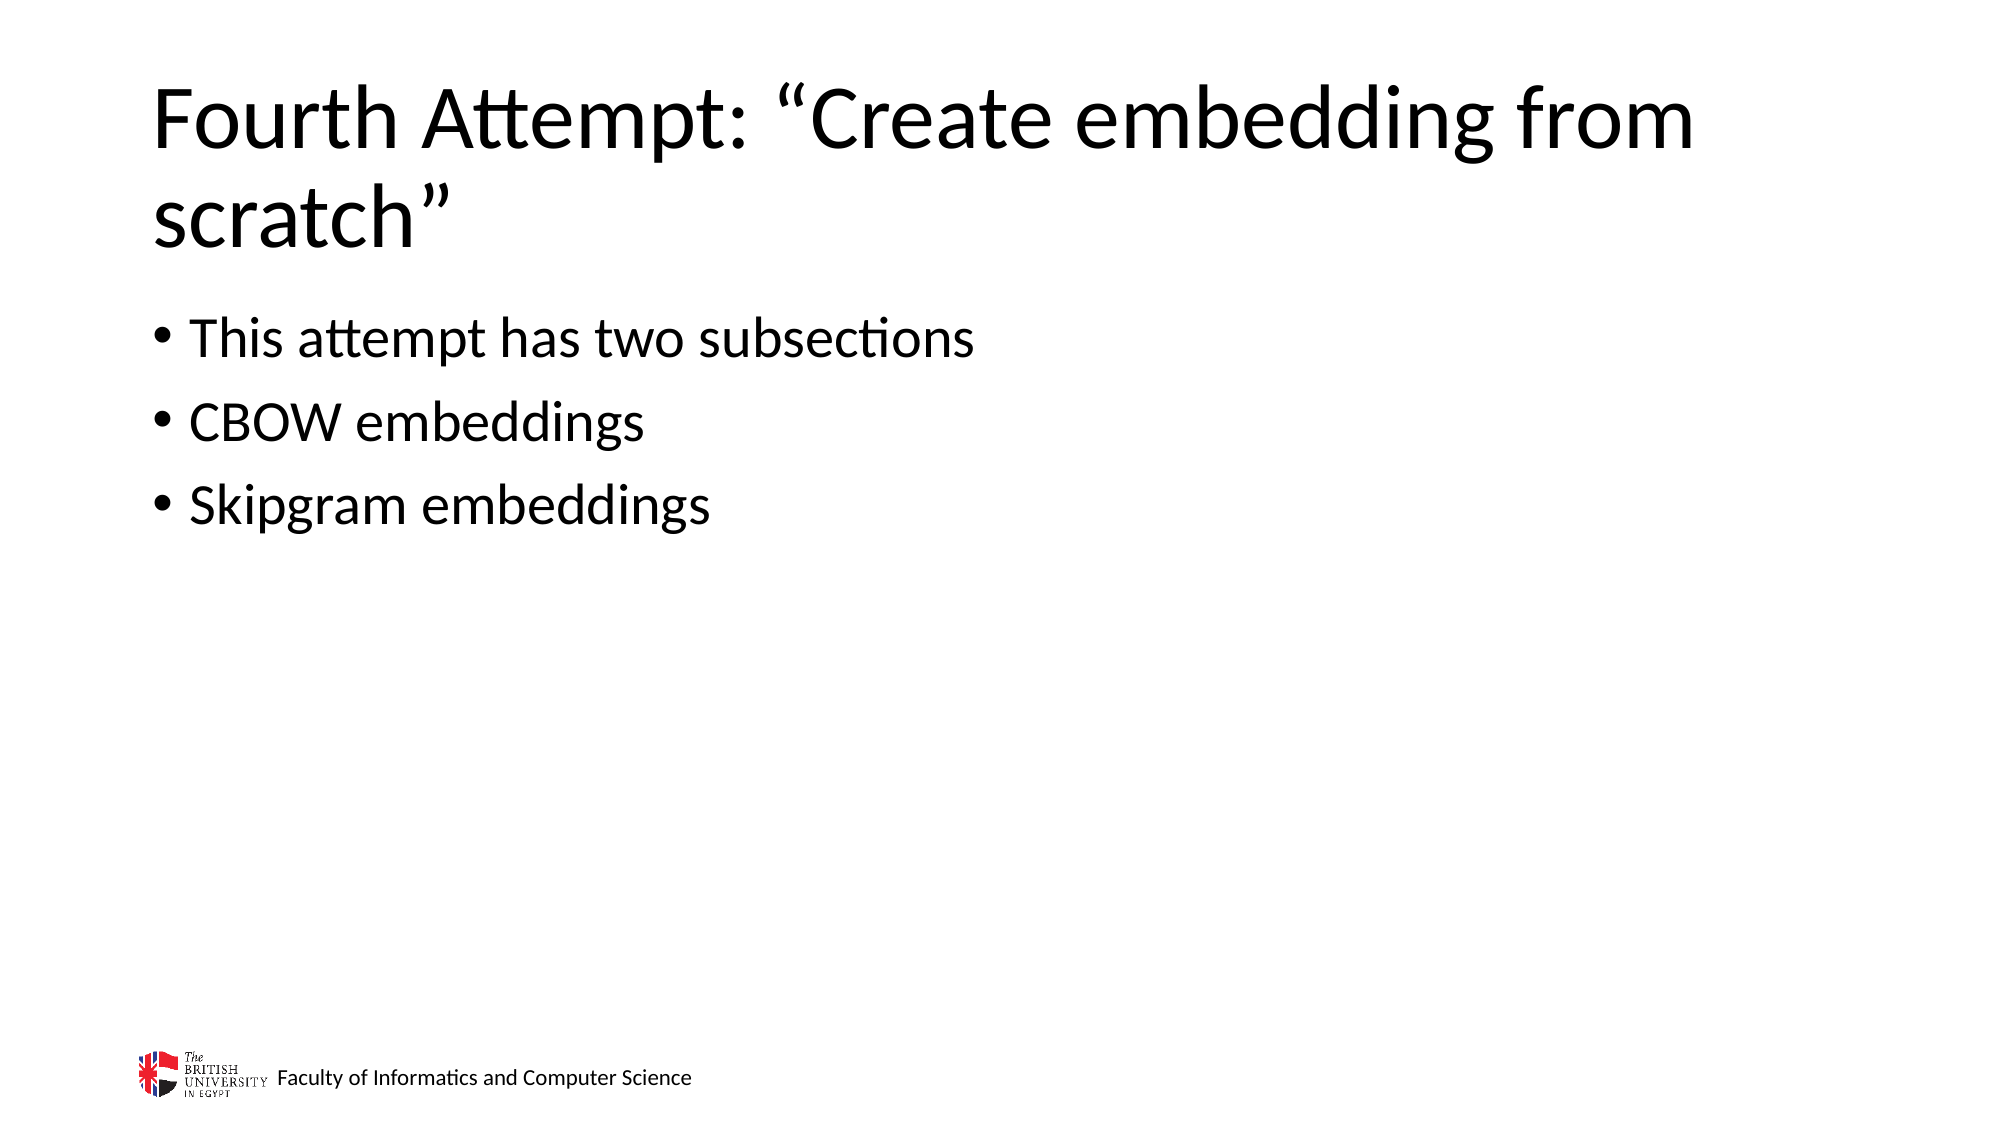

# Fourth Attempt: “Create embedding from scratch”
This attempt has two subsections
CBOW embeddings
Skipgram embeddings